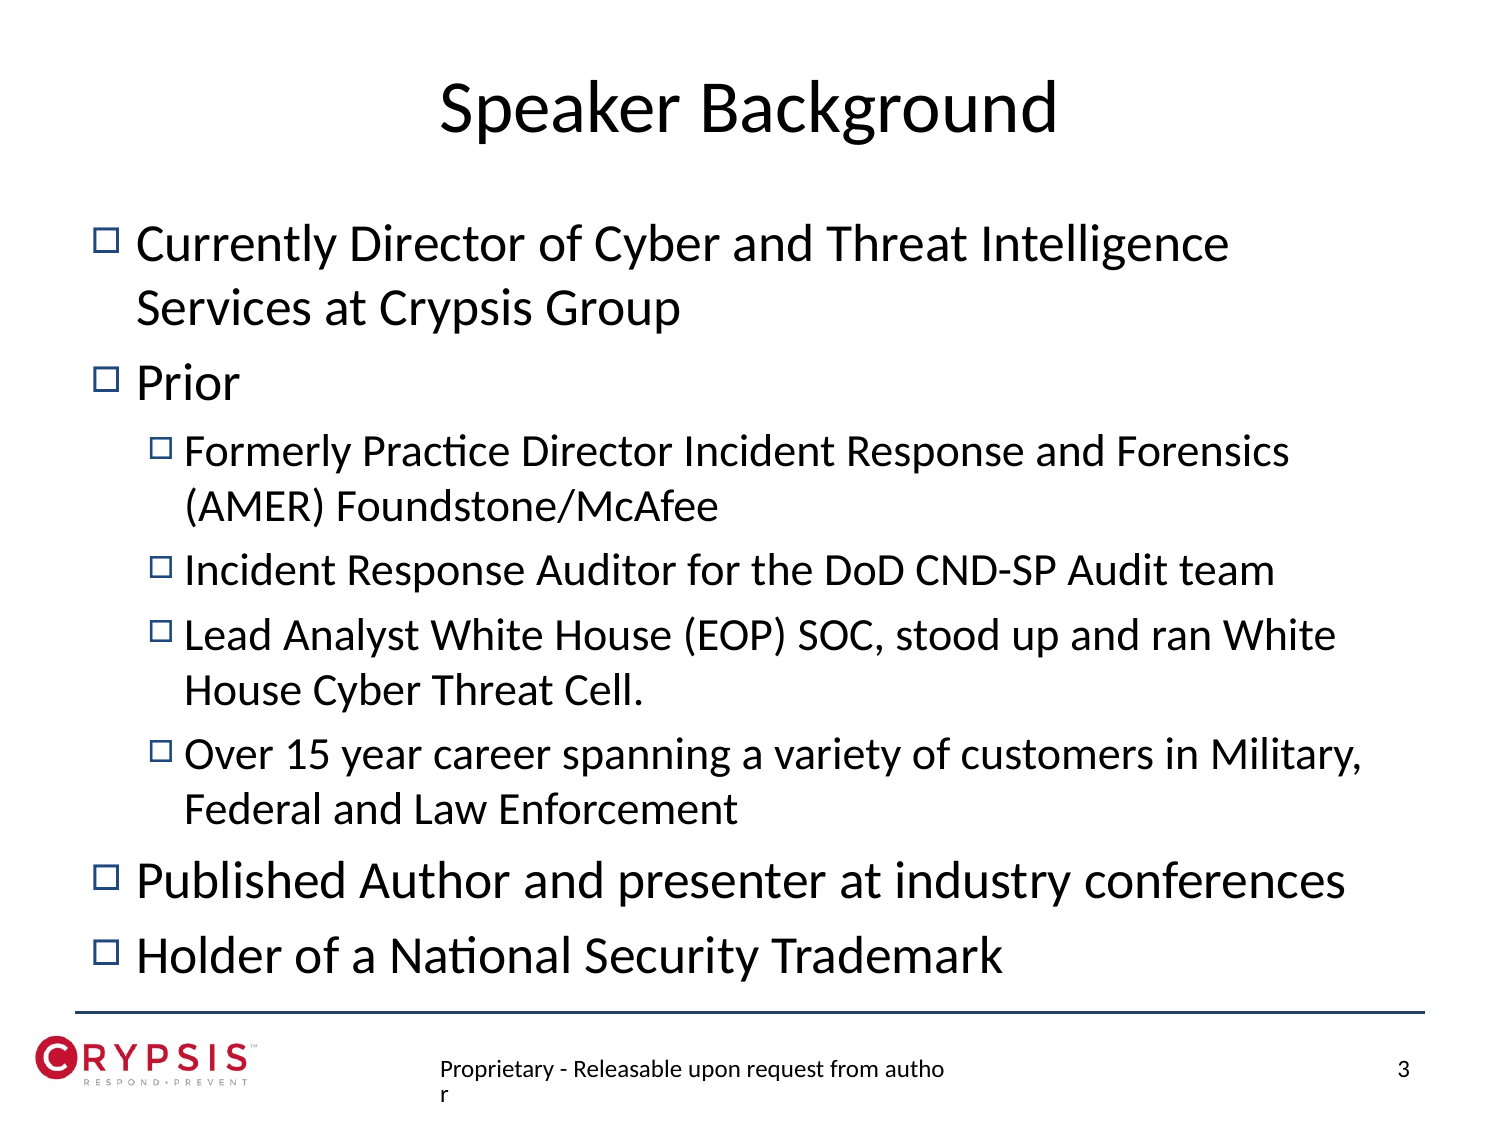

# Speaker Background
Currently Director of Cyber and Threat Intelligence Services at Crypsis Group
Prior
Formerly Practice Director Incident Response and Forensics (AMER) Foundstone/McAfee
Incident Response Auditor for the DoD CND-SP Audit team
Lead Analyst White House (EOP) SOC, stood up and ran White House Cyber Threat Cell.
Over 15 year career spanning a variety of customers in Military, Federal and Law Enforcement
Published Author and presenter at industry conferences
Holder of a National Security Trademark
Proprietary - Releasable upon request from author
3